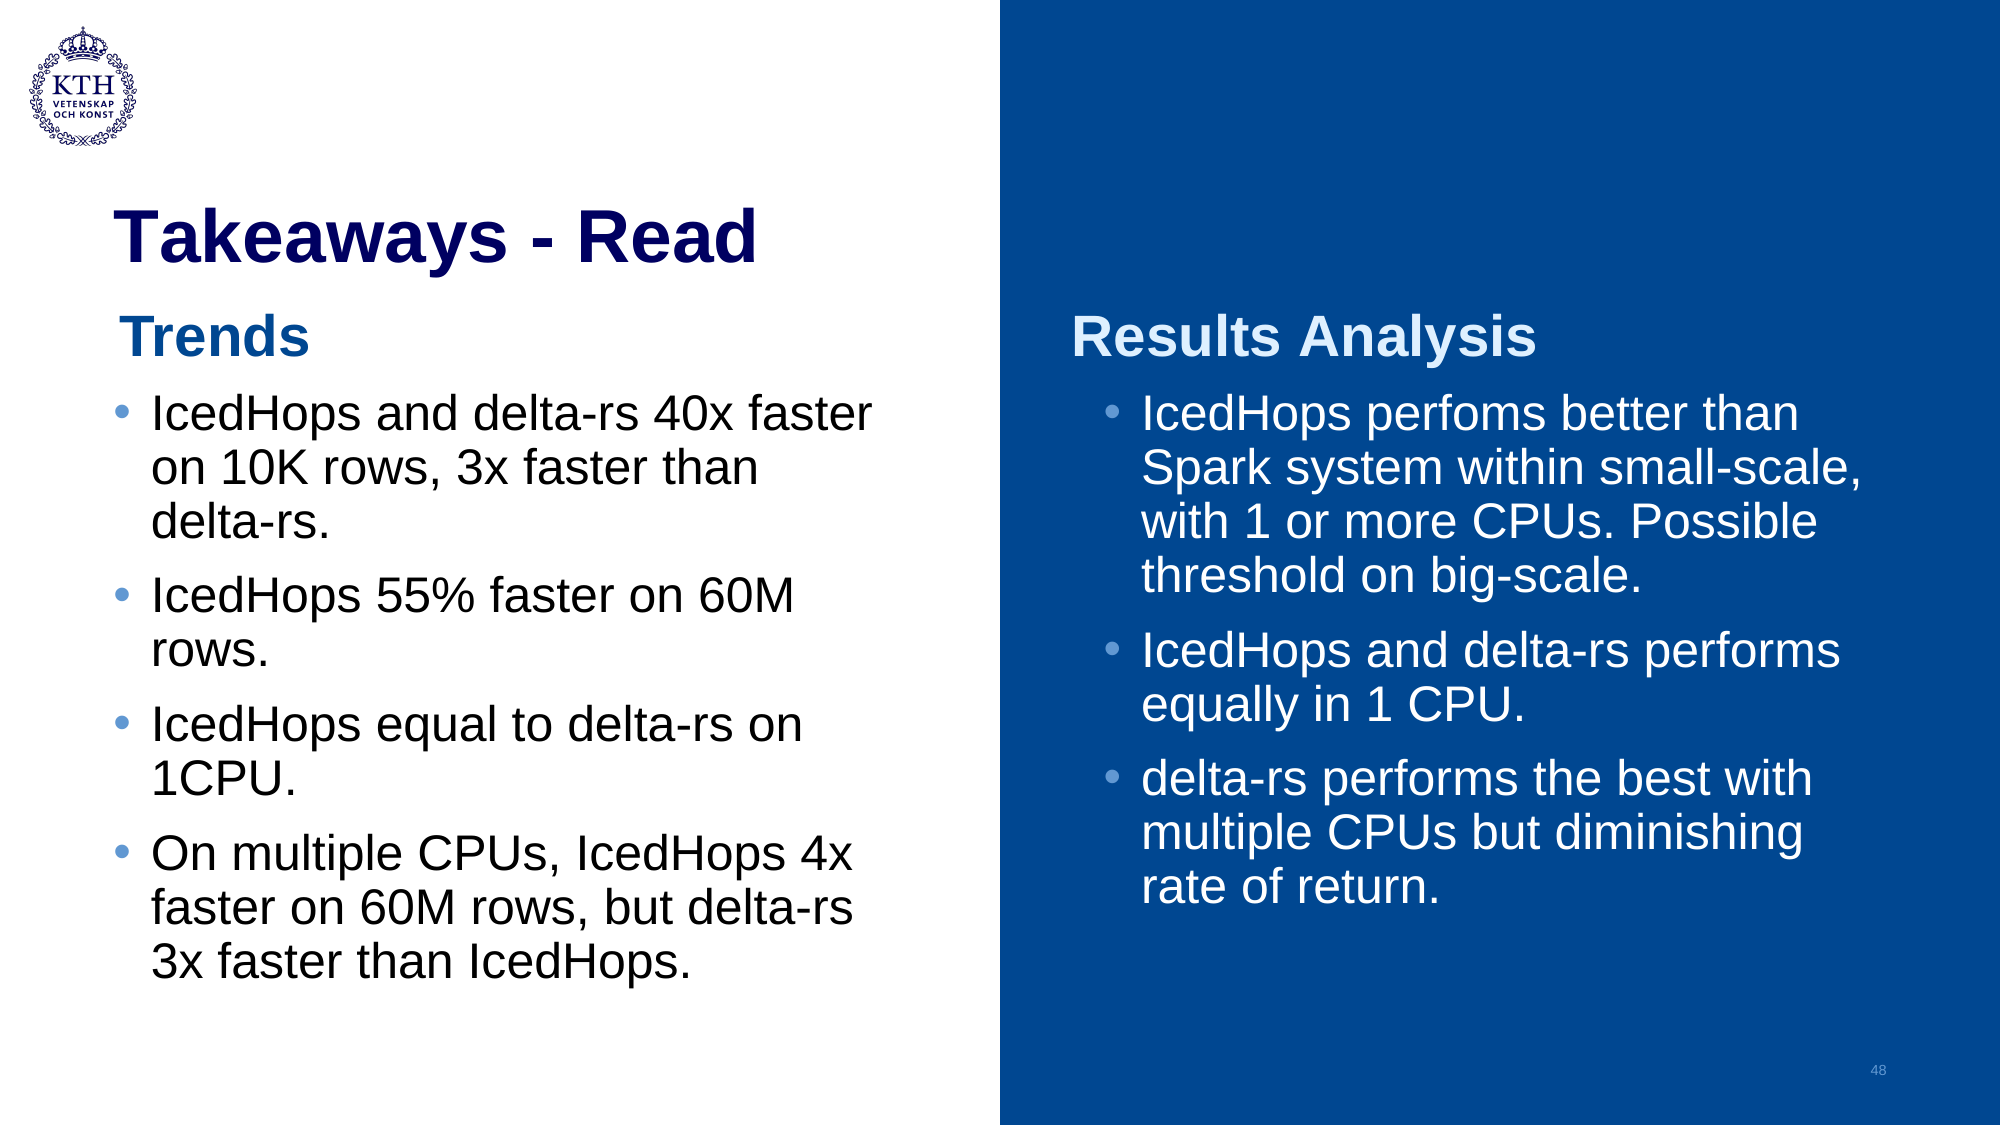

# Takeaways - Read
Trends
Results Analysis
IcedHops and delta-rs 40x faster on 10K rows, 3x faster than delta-rs.
IcedHops 55% faster on 60M rows.
IcedHops equal to delta-rs on 1CPU.
On multiple CPUs, IcedHops 4x faster on 60M rows, but delta-rs 3x faster than IcedHops.

IcedHops perfoms better than Spark system within small-scale, with 1 or more CPUs. Possible threshold on big-scale.
IcedHops and delta-rs performs equally in 1 CPU.
delta-rs performs the best with multiple CPUs but diminishing rate of return.
48